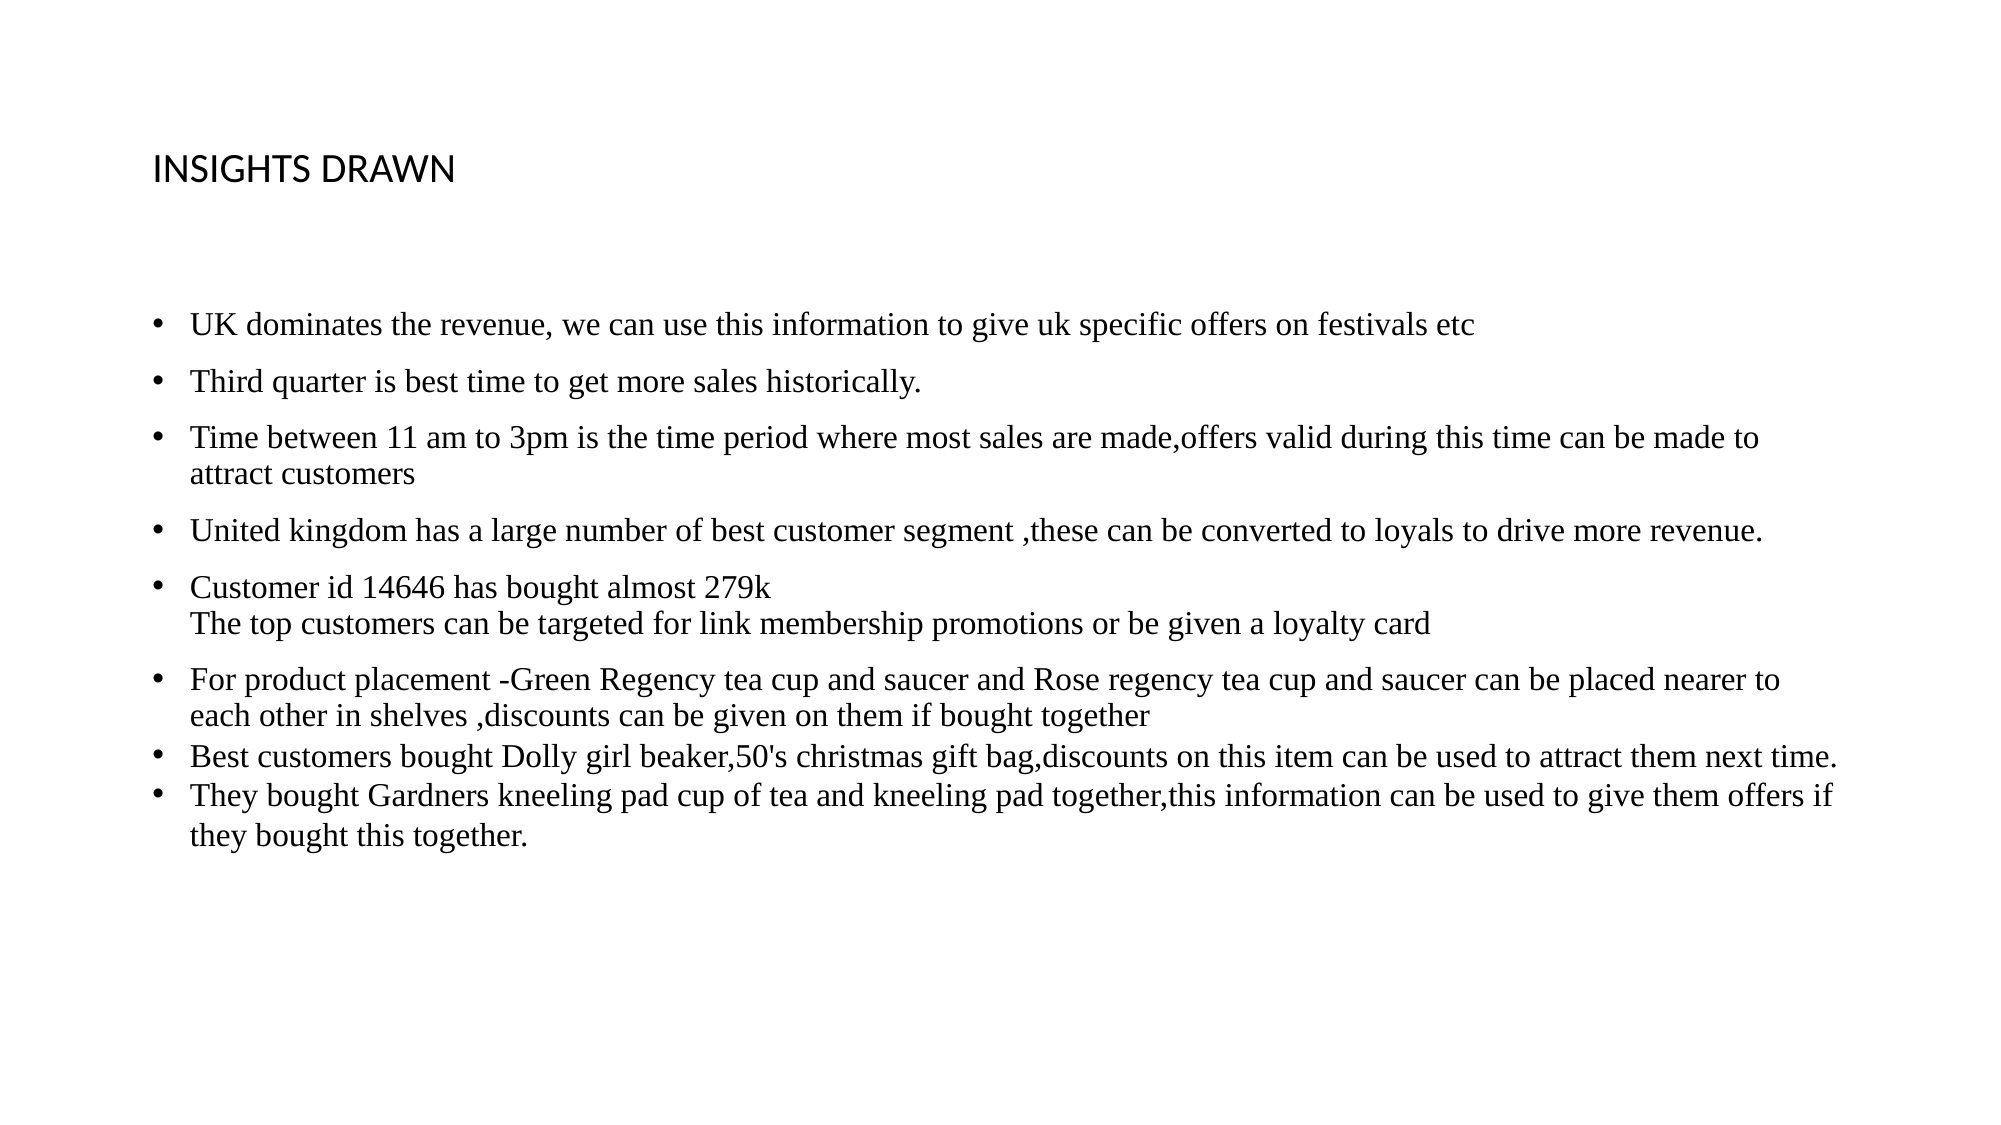

# INSIGHTS DRAWN
UK dominates the revenue, we can use this information to give uk specific offers on festivals etc
Third quarter is best time to get more sales historically.
Time between 11 am to 3pm is the time period where most sales are made,offers valid during this time can be made to attract customers
United kingdom has a large number of best customer segment ,these can be converted to loyals to drive more revenue.
Customer id 14646 has bought almost 279k 
The top customers can be targeted for link membership promotions or be given a loyalty card
For product placement -Green Regency tea cup and saucer and Rose regency tea cup and saucer can be placed nearer to each other in shelves ,discounts can be given on them if bought together
Best customers bought Dolly girl beaker,50's christmas gift bag,discounts on this item can be used to attract them next time.
They bought Gardners kneeling pad cup of tea and kneeling pad together,this information can be used to give them offers if they bought this together.